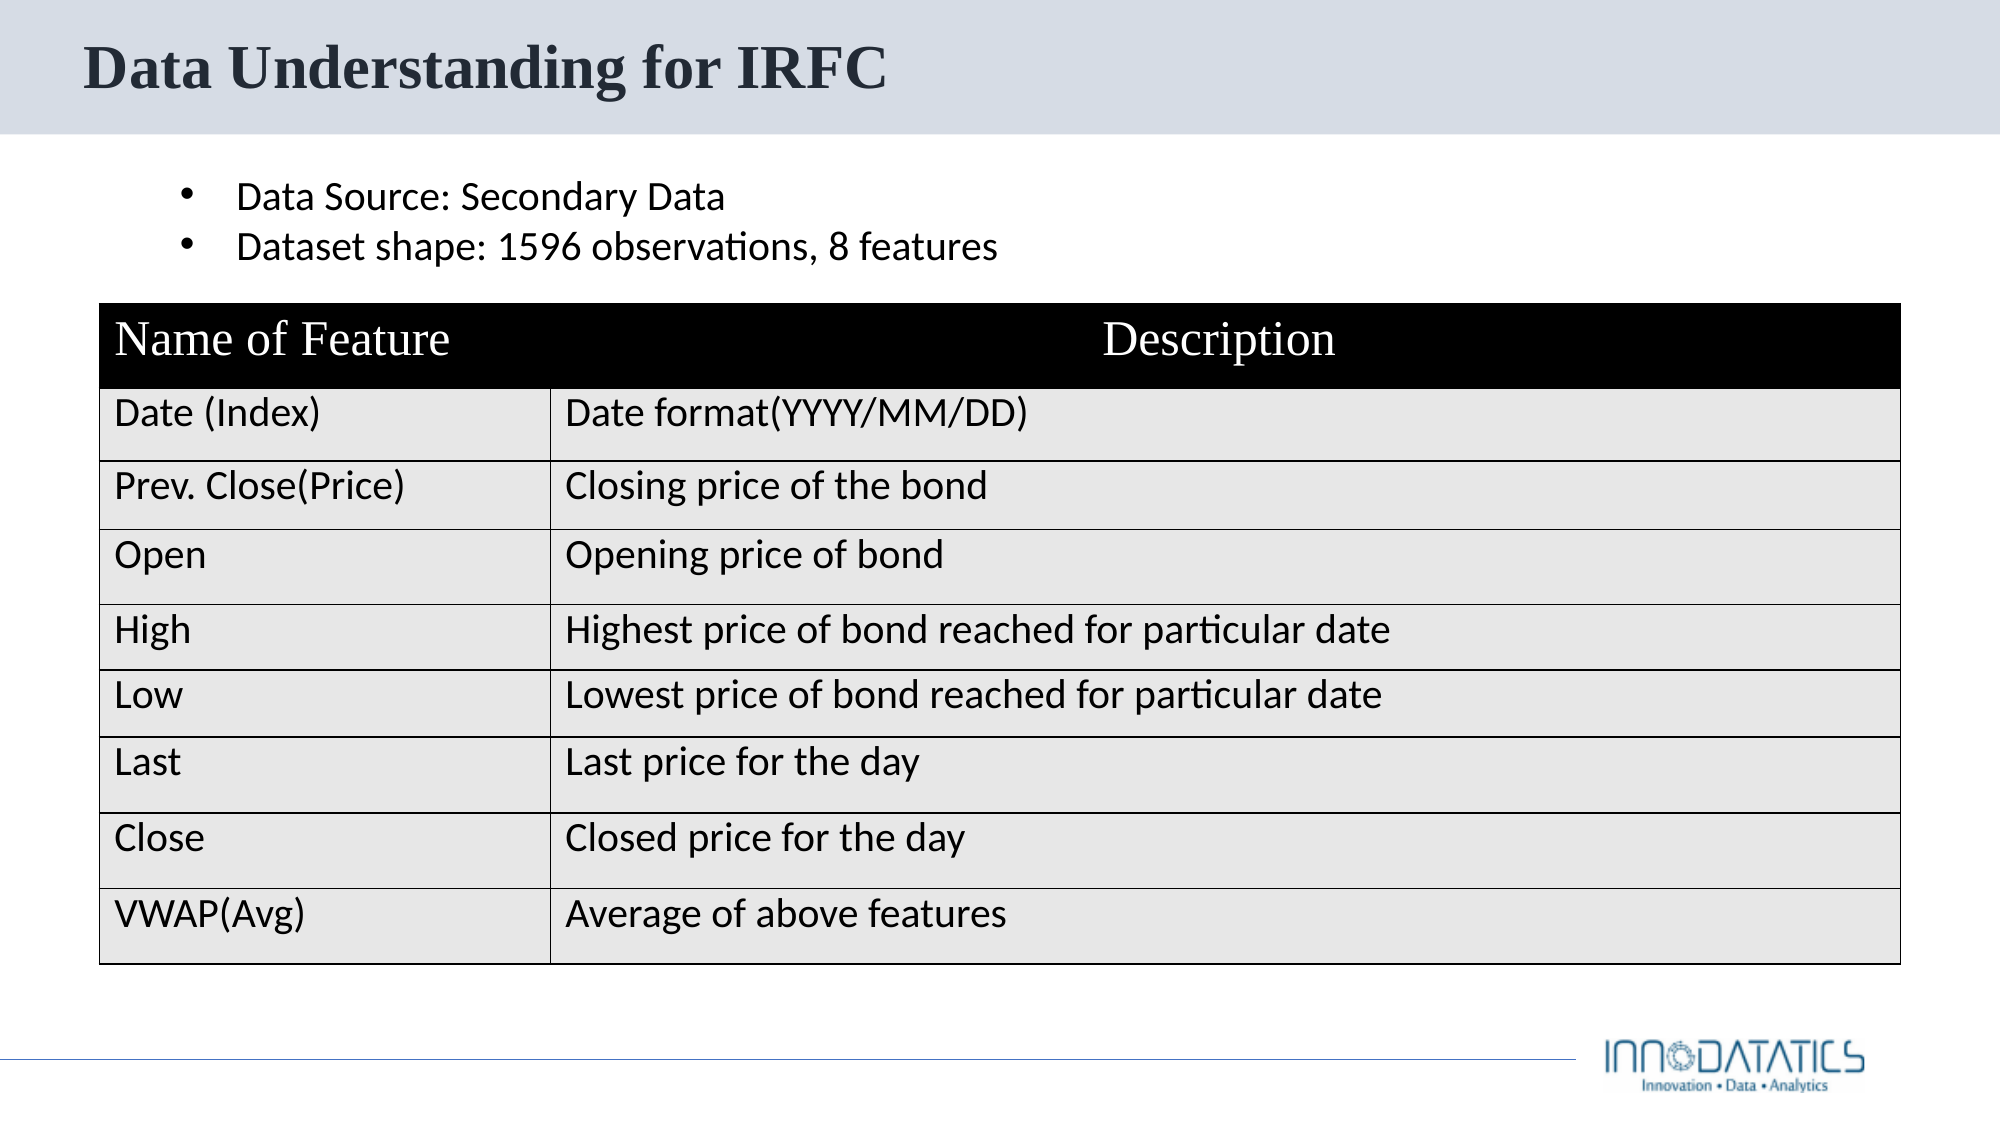

# Data Understanding for IRFC
Data Source: Secondary Data
Dataset shape: 1596 observations, 8 features
| Name of Feature | Description |
| --- | --- |
| Date (Index) | Date format(YYYY/MM/DD) |
| Prev. Close(Price) | Closing price of the bond |
| Open | Opening price of bond |
| High | Highest price of bond reached for particular date |
| Low | Lowest price of bond reached for particular date |
| Last | Last price for the day |
| Close | Closed price for the day |
| VWAP(Avg) | Average of above features |